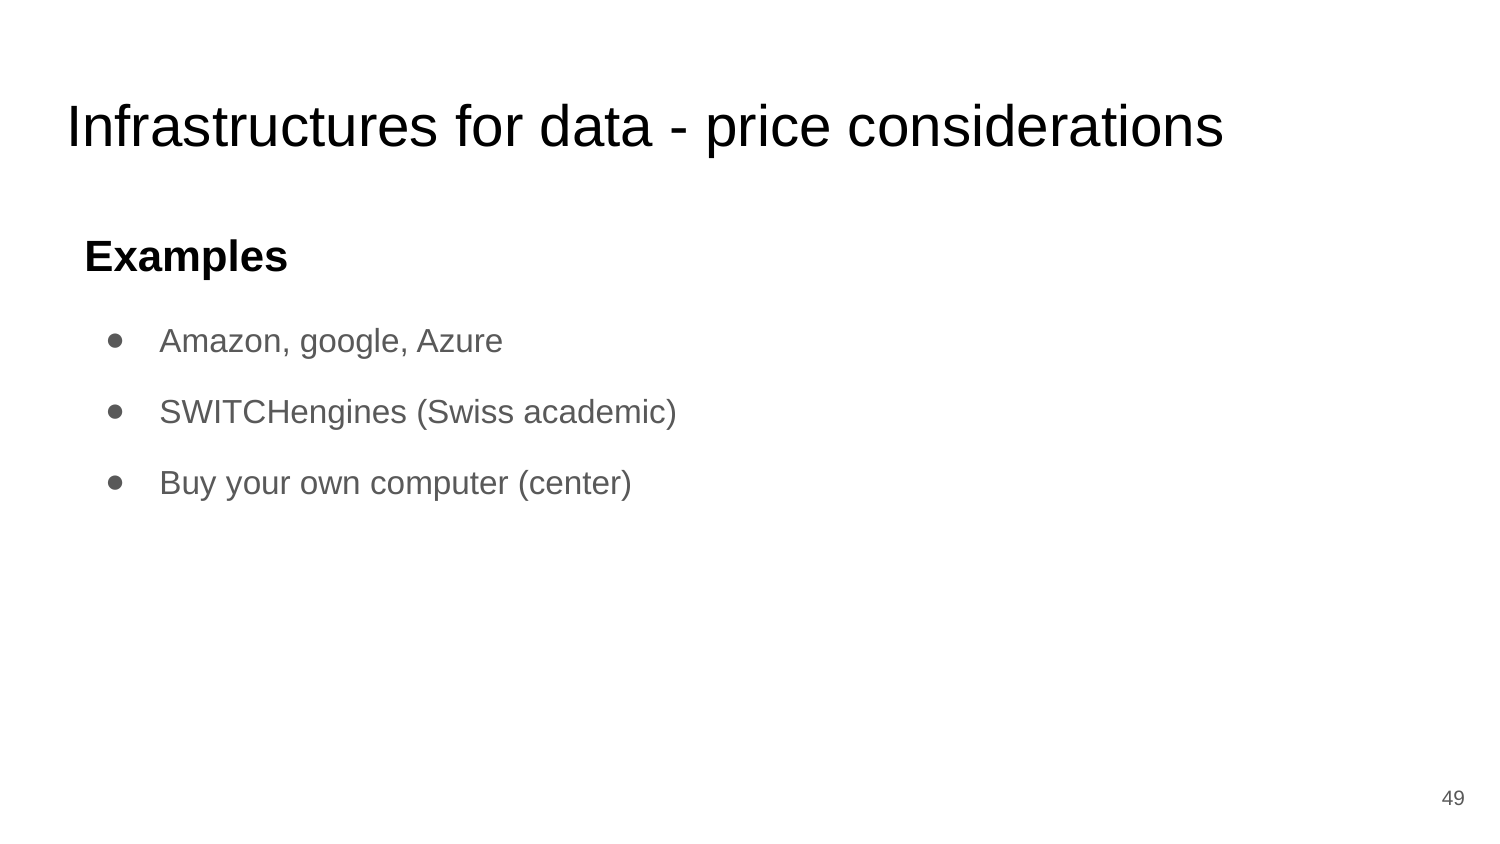

# Infrastructures for data - price considerations
Examples
Amazon, google, Azure
SWITCHengines (Swiss academic)
Buy your own computer (center)
49